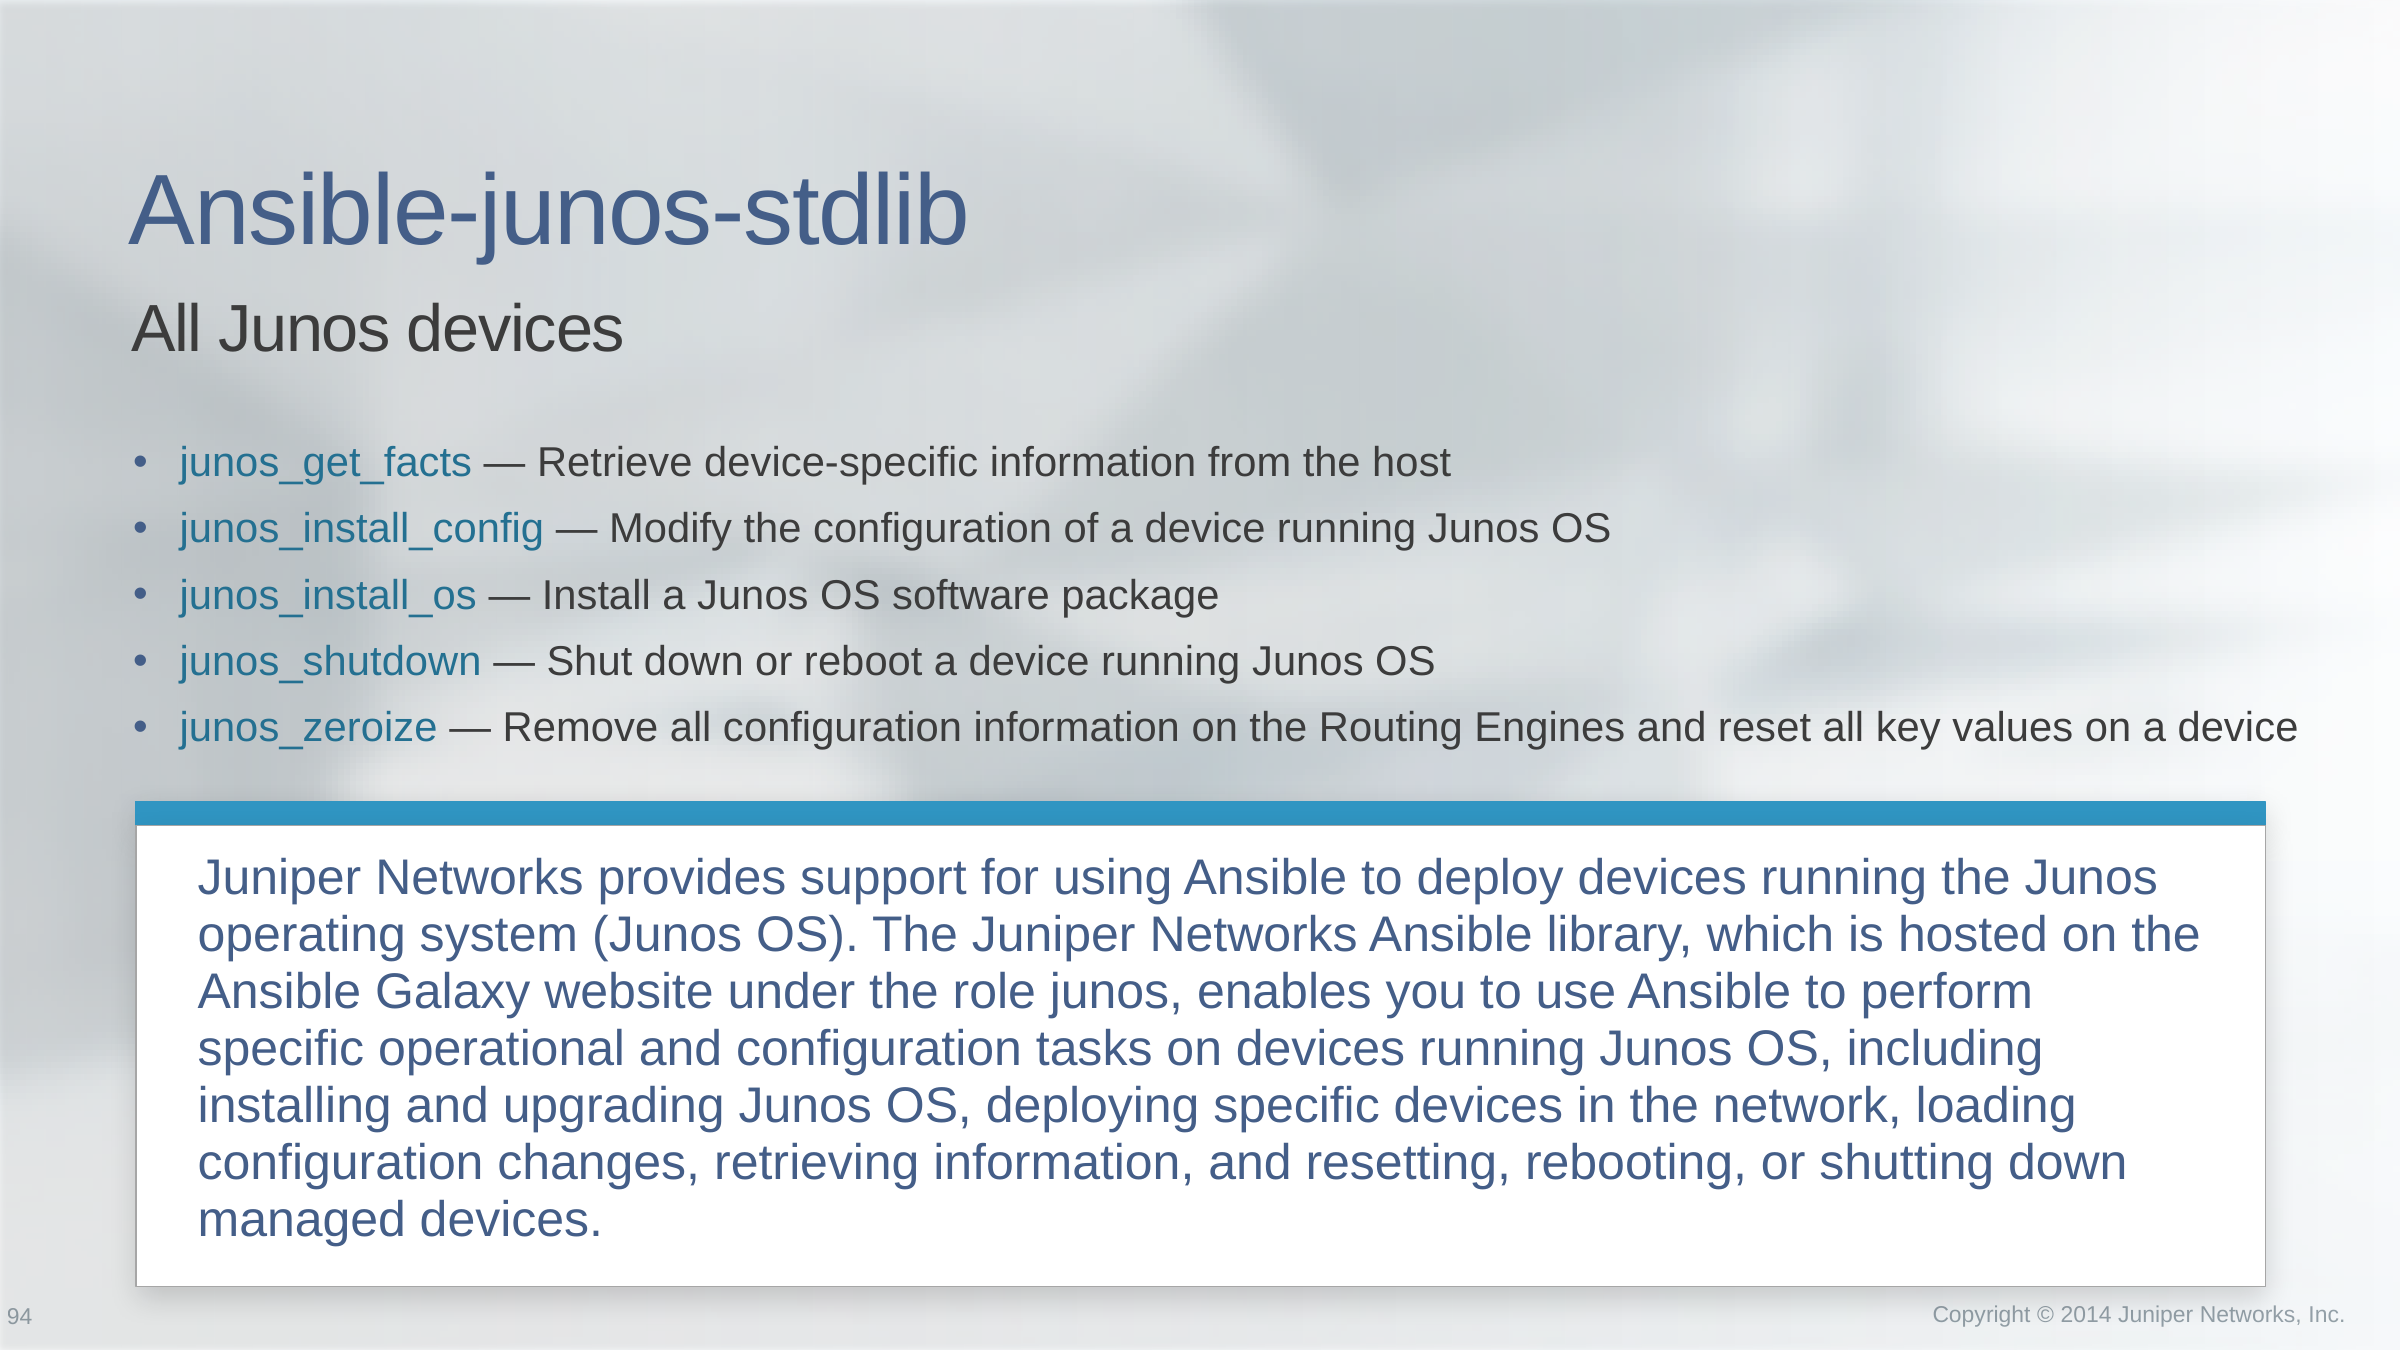

# Ansible-junos-stdlib
All Junos devices
junos_get_facts — Retrieve device-specific information from the host
junos_install_config — Modify the configuration of a device running Junos OS
junos_install_os — Install a Junos OS software package
junos_shutdown — Shut down or reboot a device running Junos OS
junos_zeroize — Remove all configuration information on the Routing Engines and reset all key values on a device

Juniper Networks provides support for using Ansible to deploy devices running the Junos operating system (Junos OS). The Juniper Networks Ansible library, which is hosted on the Ansible Galaxy website under the role junos, enables you to use Ansible to perform specific operational and configuration tasks on devices running Junos OS, including installing and upgrading Junos OS, deploying specific devices in the network, loading configuration changes, retrieving information, and resetting, rebooting, or shutting down managed devices.